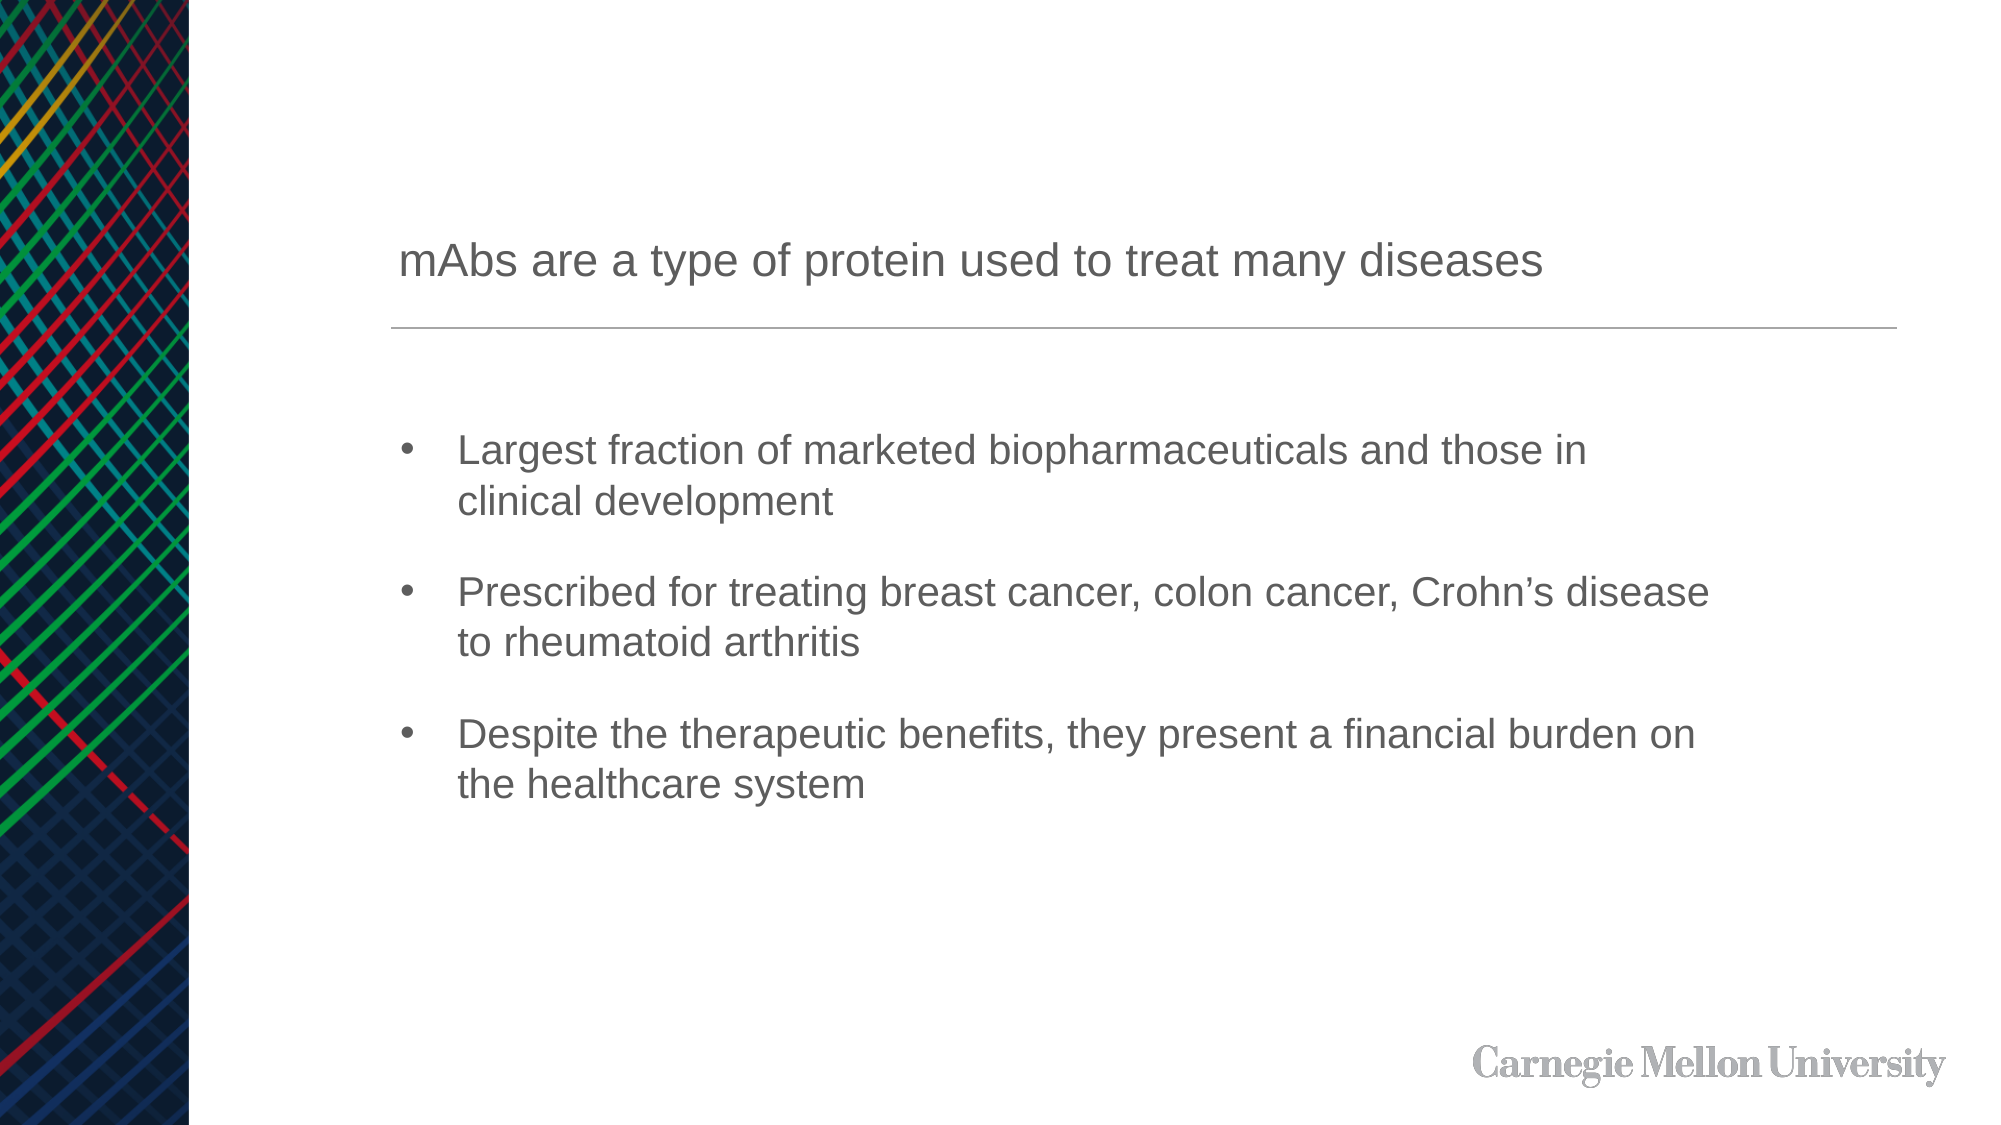

mAbs are a type of protein used to treat many diseases

Largest fraction of marketed biopharmaceuticals and those in clinical development
Prescribed for treating breast cancer, colon cancer, Crohn’s disease to rheumatoid arthritis
Despite the therapeutic benefits, they present a financial burden on the healthcare system